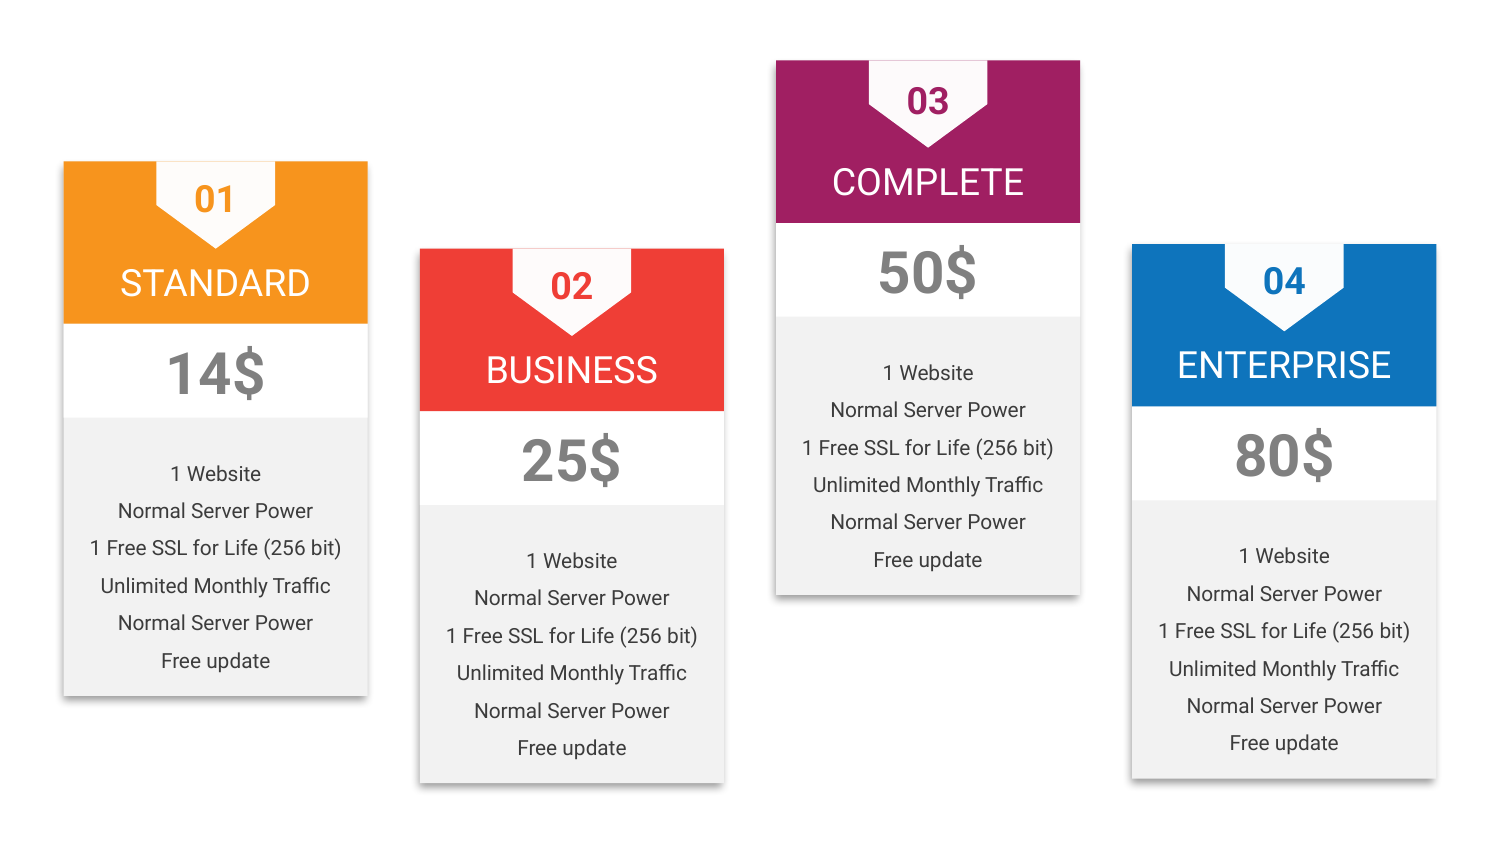

03

COMPLETE

01
50$

STANDARD
04
02
14$
1 Website
Normal Server Power
1 Free SSL for Life (256 bit)
Unlimited Monthly Traffic
Normal Server Power
Free update
ENTERPRISE
BUSINESS
80$
25$
1 Website
Normal Server Power
1 Free SSL for Life (256 bit)
Unlimited Monthly Traffic
Normal Server Power
Free update
1 Website
Normal Server Power
1 Free SSL for Life (256 bit)
Unlimited Monthly Traffic
Normal Server Power
Free update
1 Website
Normal Server Power
1 Free SSL for Life (256 bit)
Unlimited Monthly Traffic
Normal Server Power
Free update